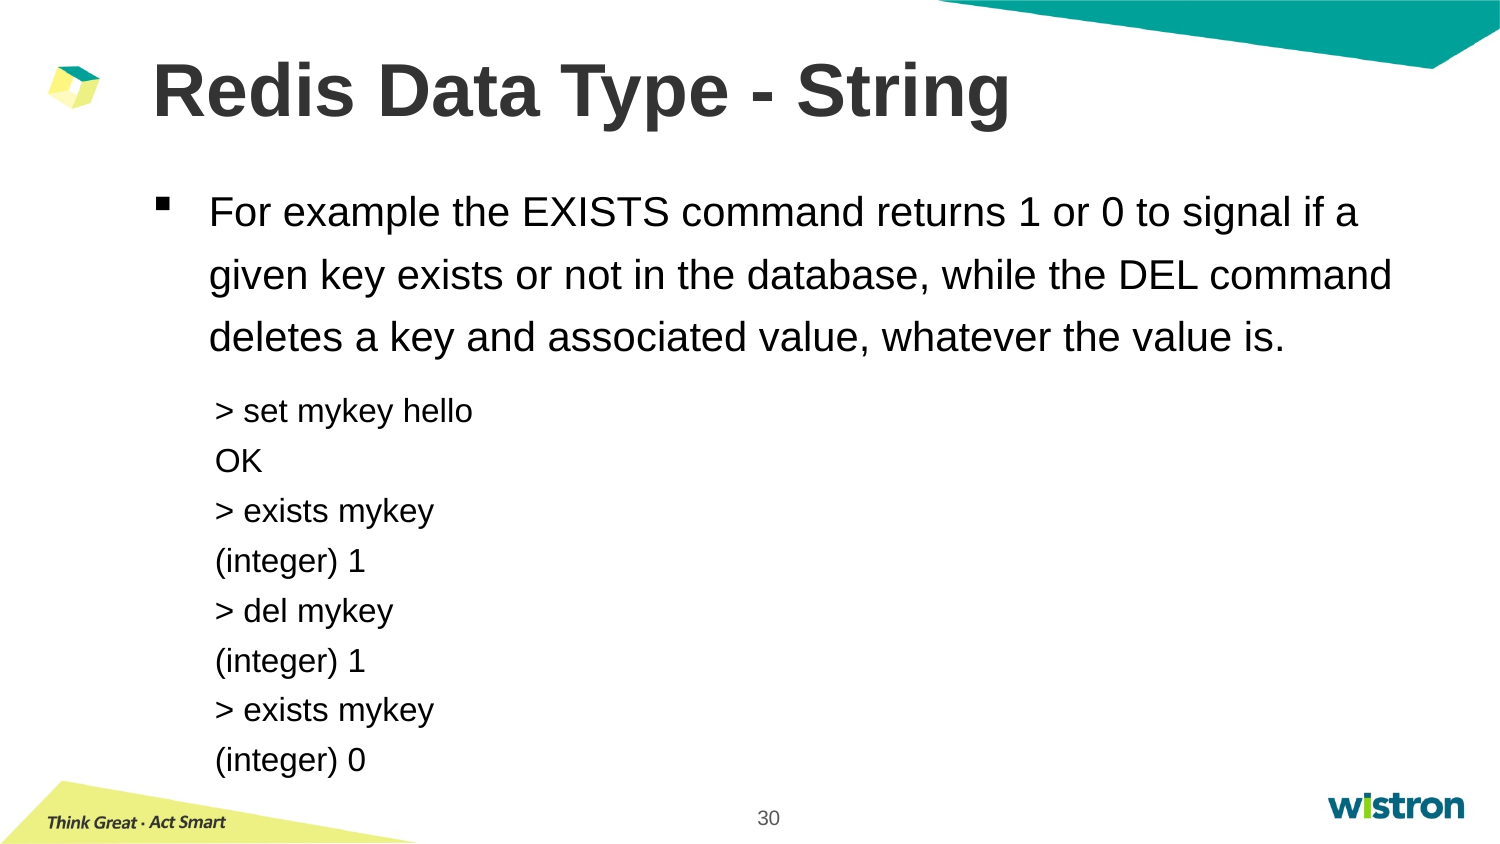

# Redis Data Type - String
For example the EXISTS command returns 1 or 0 to signal if a given key exists or not in the database, while the DEL command deletes a key and associated value, whatever the value is.
> set mykey hello
OK
> exists mykey
(integer) 1
> del mykey
(integer) 1
> exists mykey
(integer) 0
30